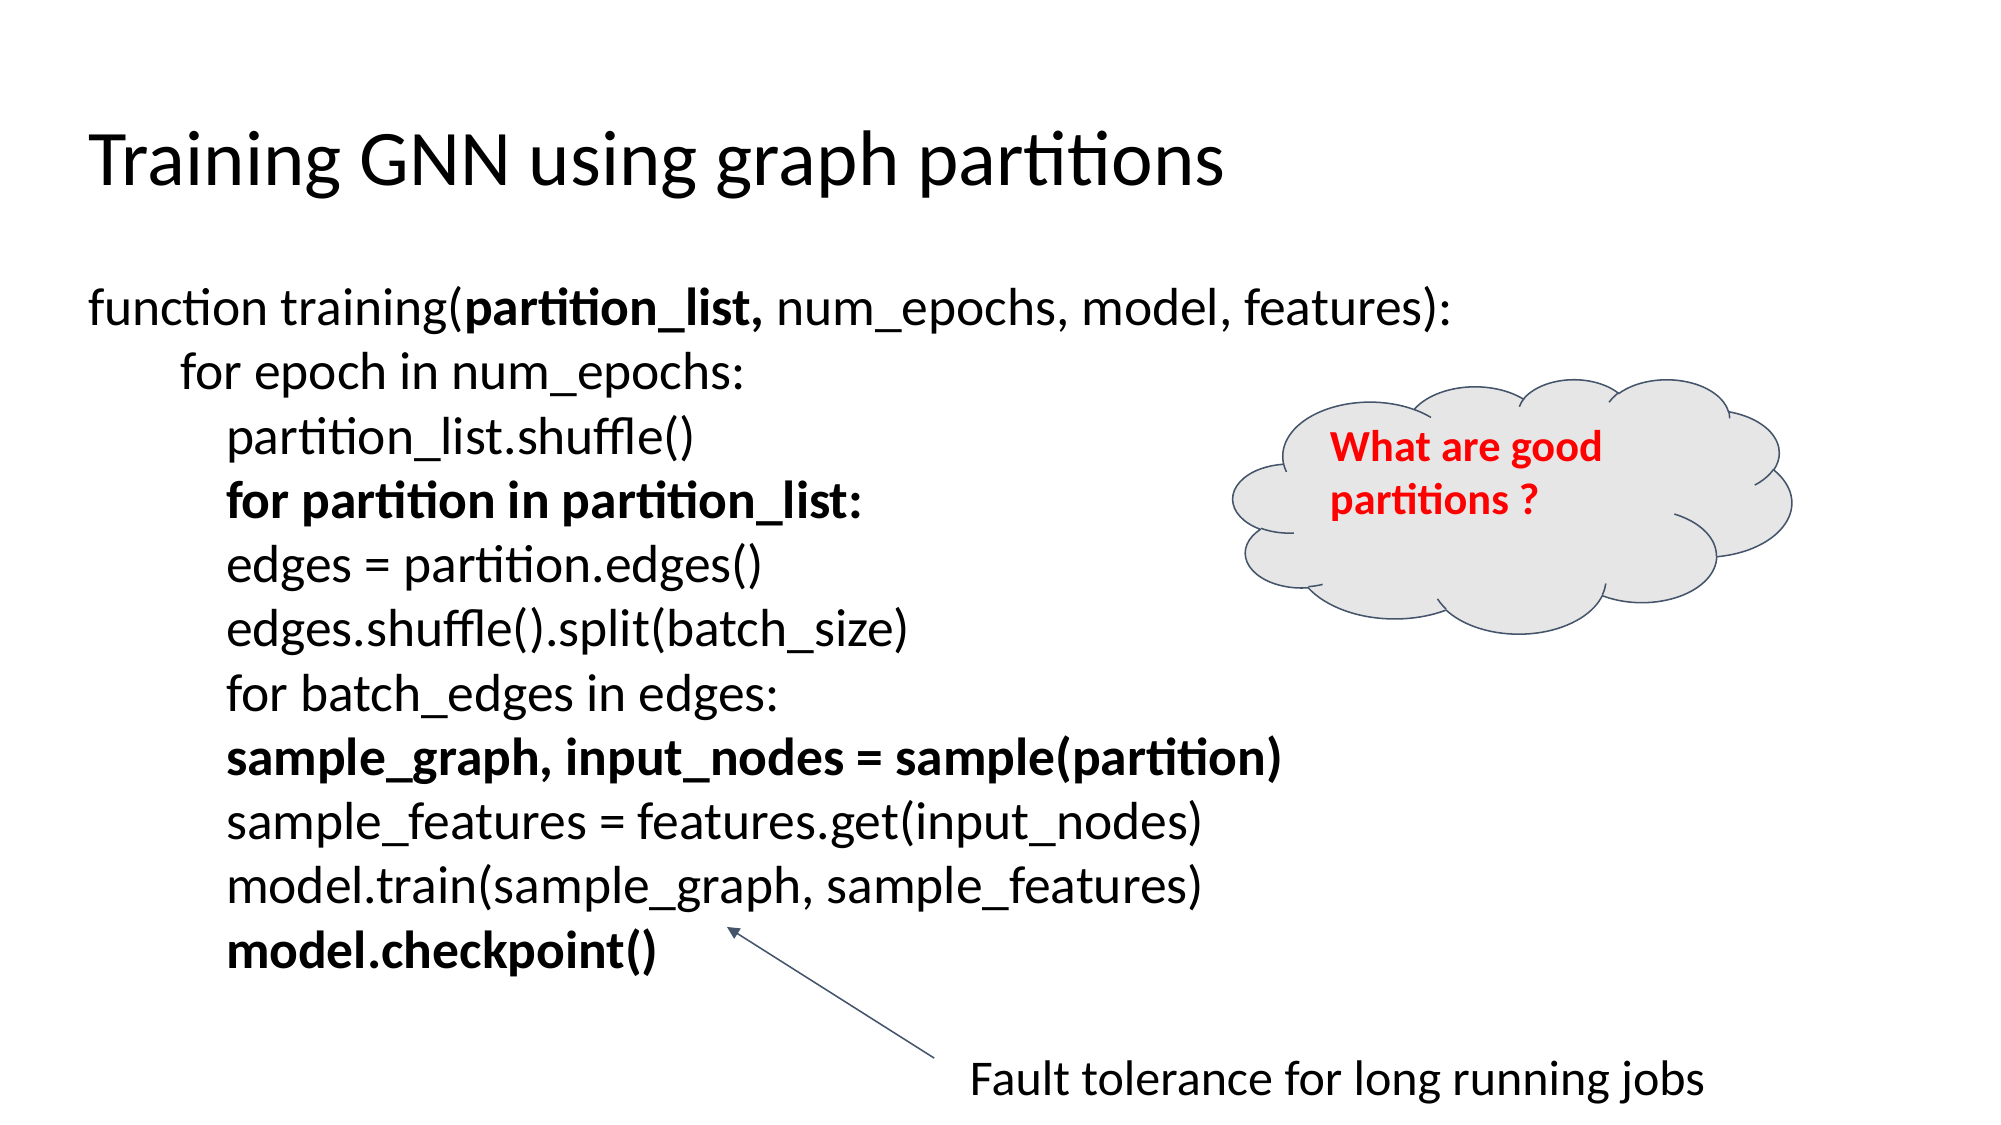

# Training GNN using graph partitions
function training(partition_list, num_epochs, model, features):
for epoch in num_epochs:
	partition_list.shuffle()
		for partition in partition_list:
			edges = partition.edges()
			edges.shuffle().split(batch_size)
			for batch_edges in edges:
				sample_graph, input_nodes = sample(partition)
				sample_features = features.get(input_nodes)
				model.train(sample_graph, sample_features)
		model.checkpoint()

What are good partitions ?

Fault tolerance for long running jobs